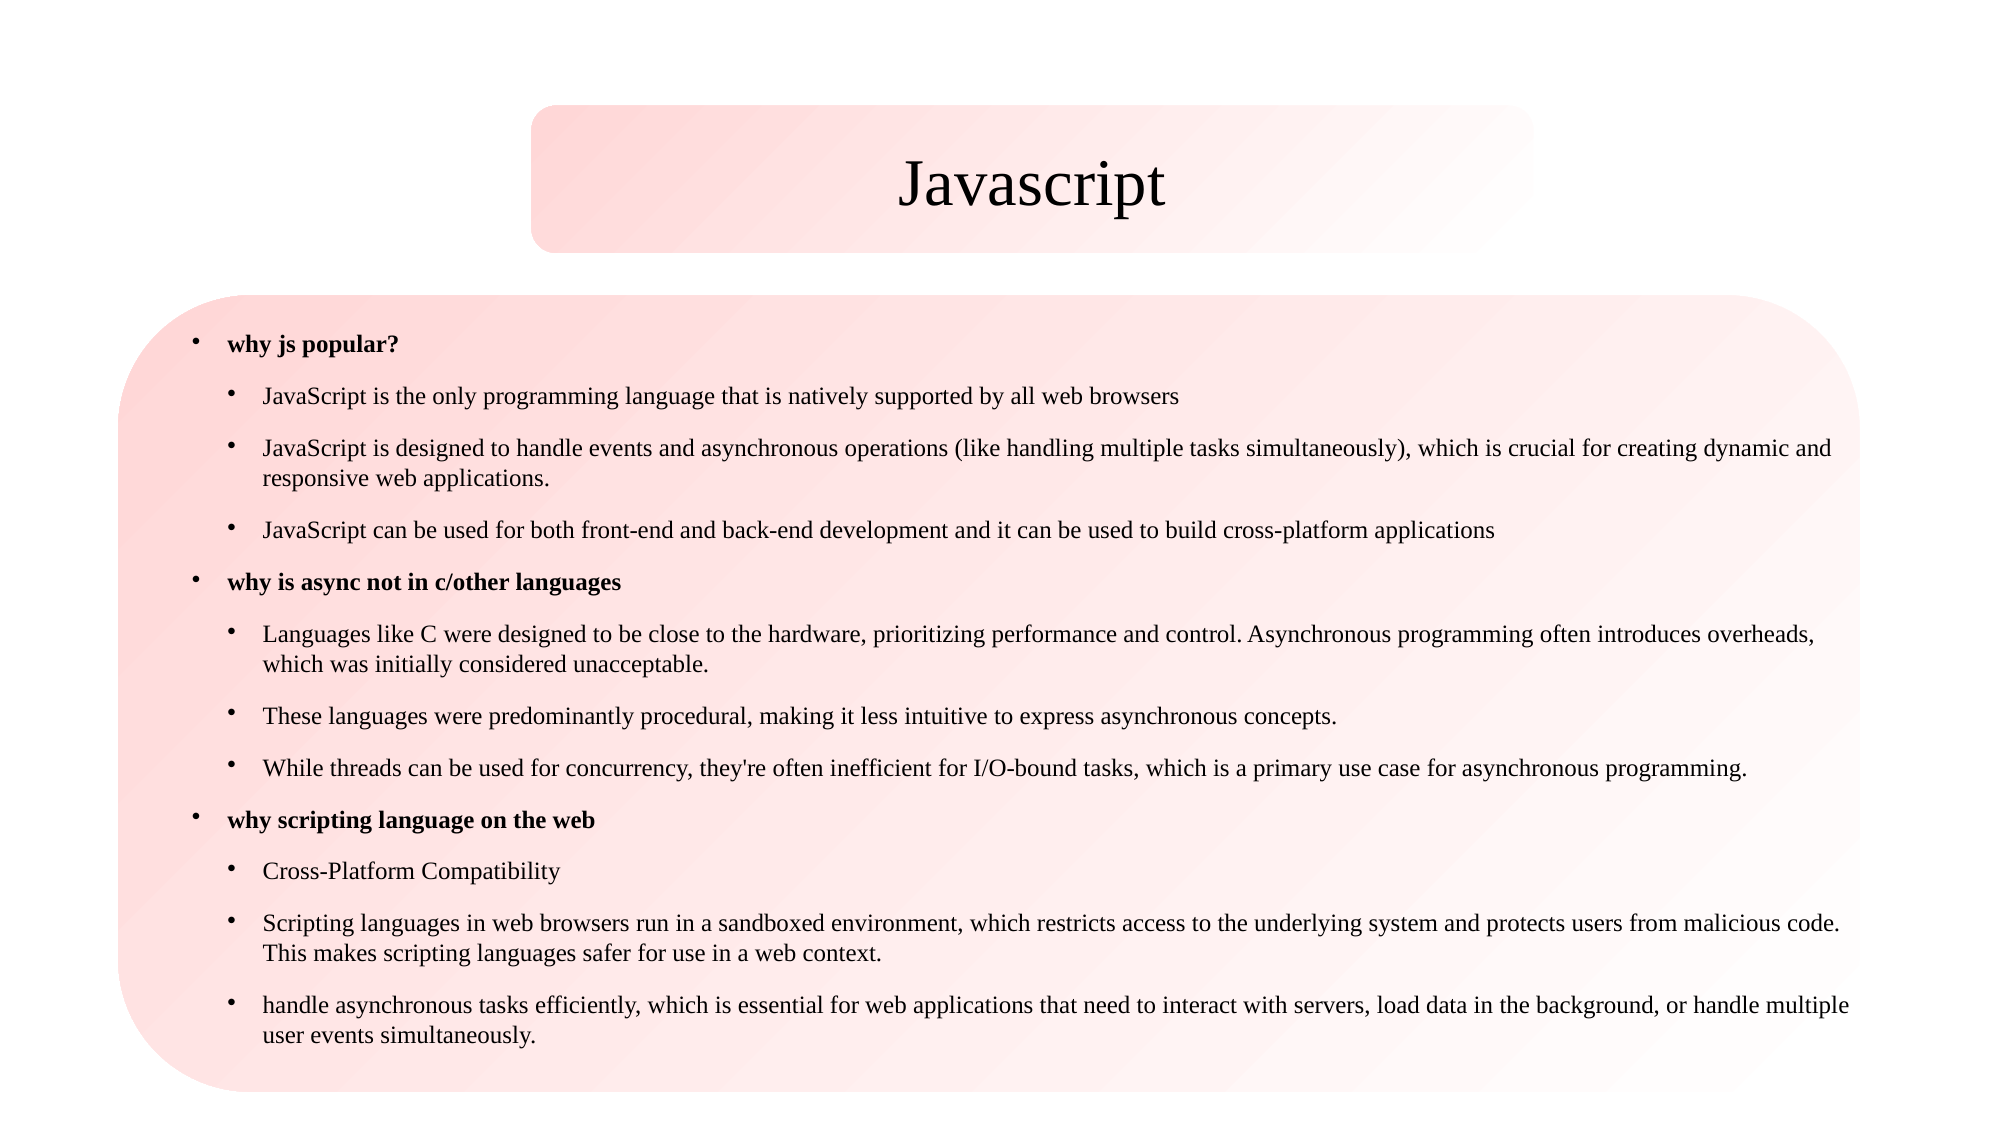

Javascript
why js popular?
JavaScript is the only programming language that is natively supported by all web browsers
JavaScript is designed to handle events and asynchronous operations (like handling multiple tasks simultaneously), which is crucial for creating dynamic and responsive web applications.
JavaScript can be used for both front-end and back-end development and it can be used to build cross-platform applications
why is async not in c/other languages
Languages like C were designed to be close to the hardware, prioritizing performance and control. Asynchronous programming often introduces overheads, which was initially considered unacceptable.
These languages were predominantly procedural, making it less intuitive to express asynchronous concepts.
While threads can be used for concurrency, they're often inefficient for I/O-bound tasks, which is a primary use case for asynchronous programming.
why scripting language on the web
Cross-Platform Compatibility
Scripting languages in web browsers run in a sandboxed environment, which restricts access to the underlying system and protects users from malicious code. This makes scripting languages safer for use in a web context.
handle asynchronous tasks efficiently, which is essential for web applications that need to interact with servers, load data in the background, or handle multiple user events simultaneously.